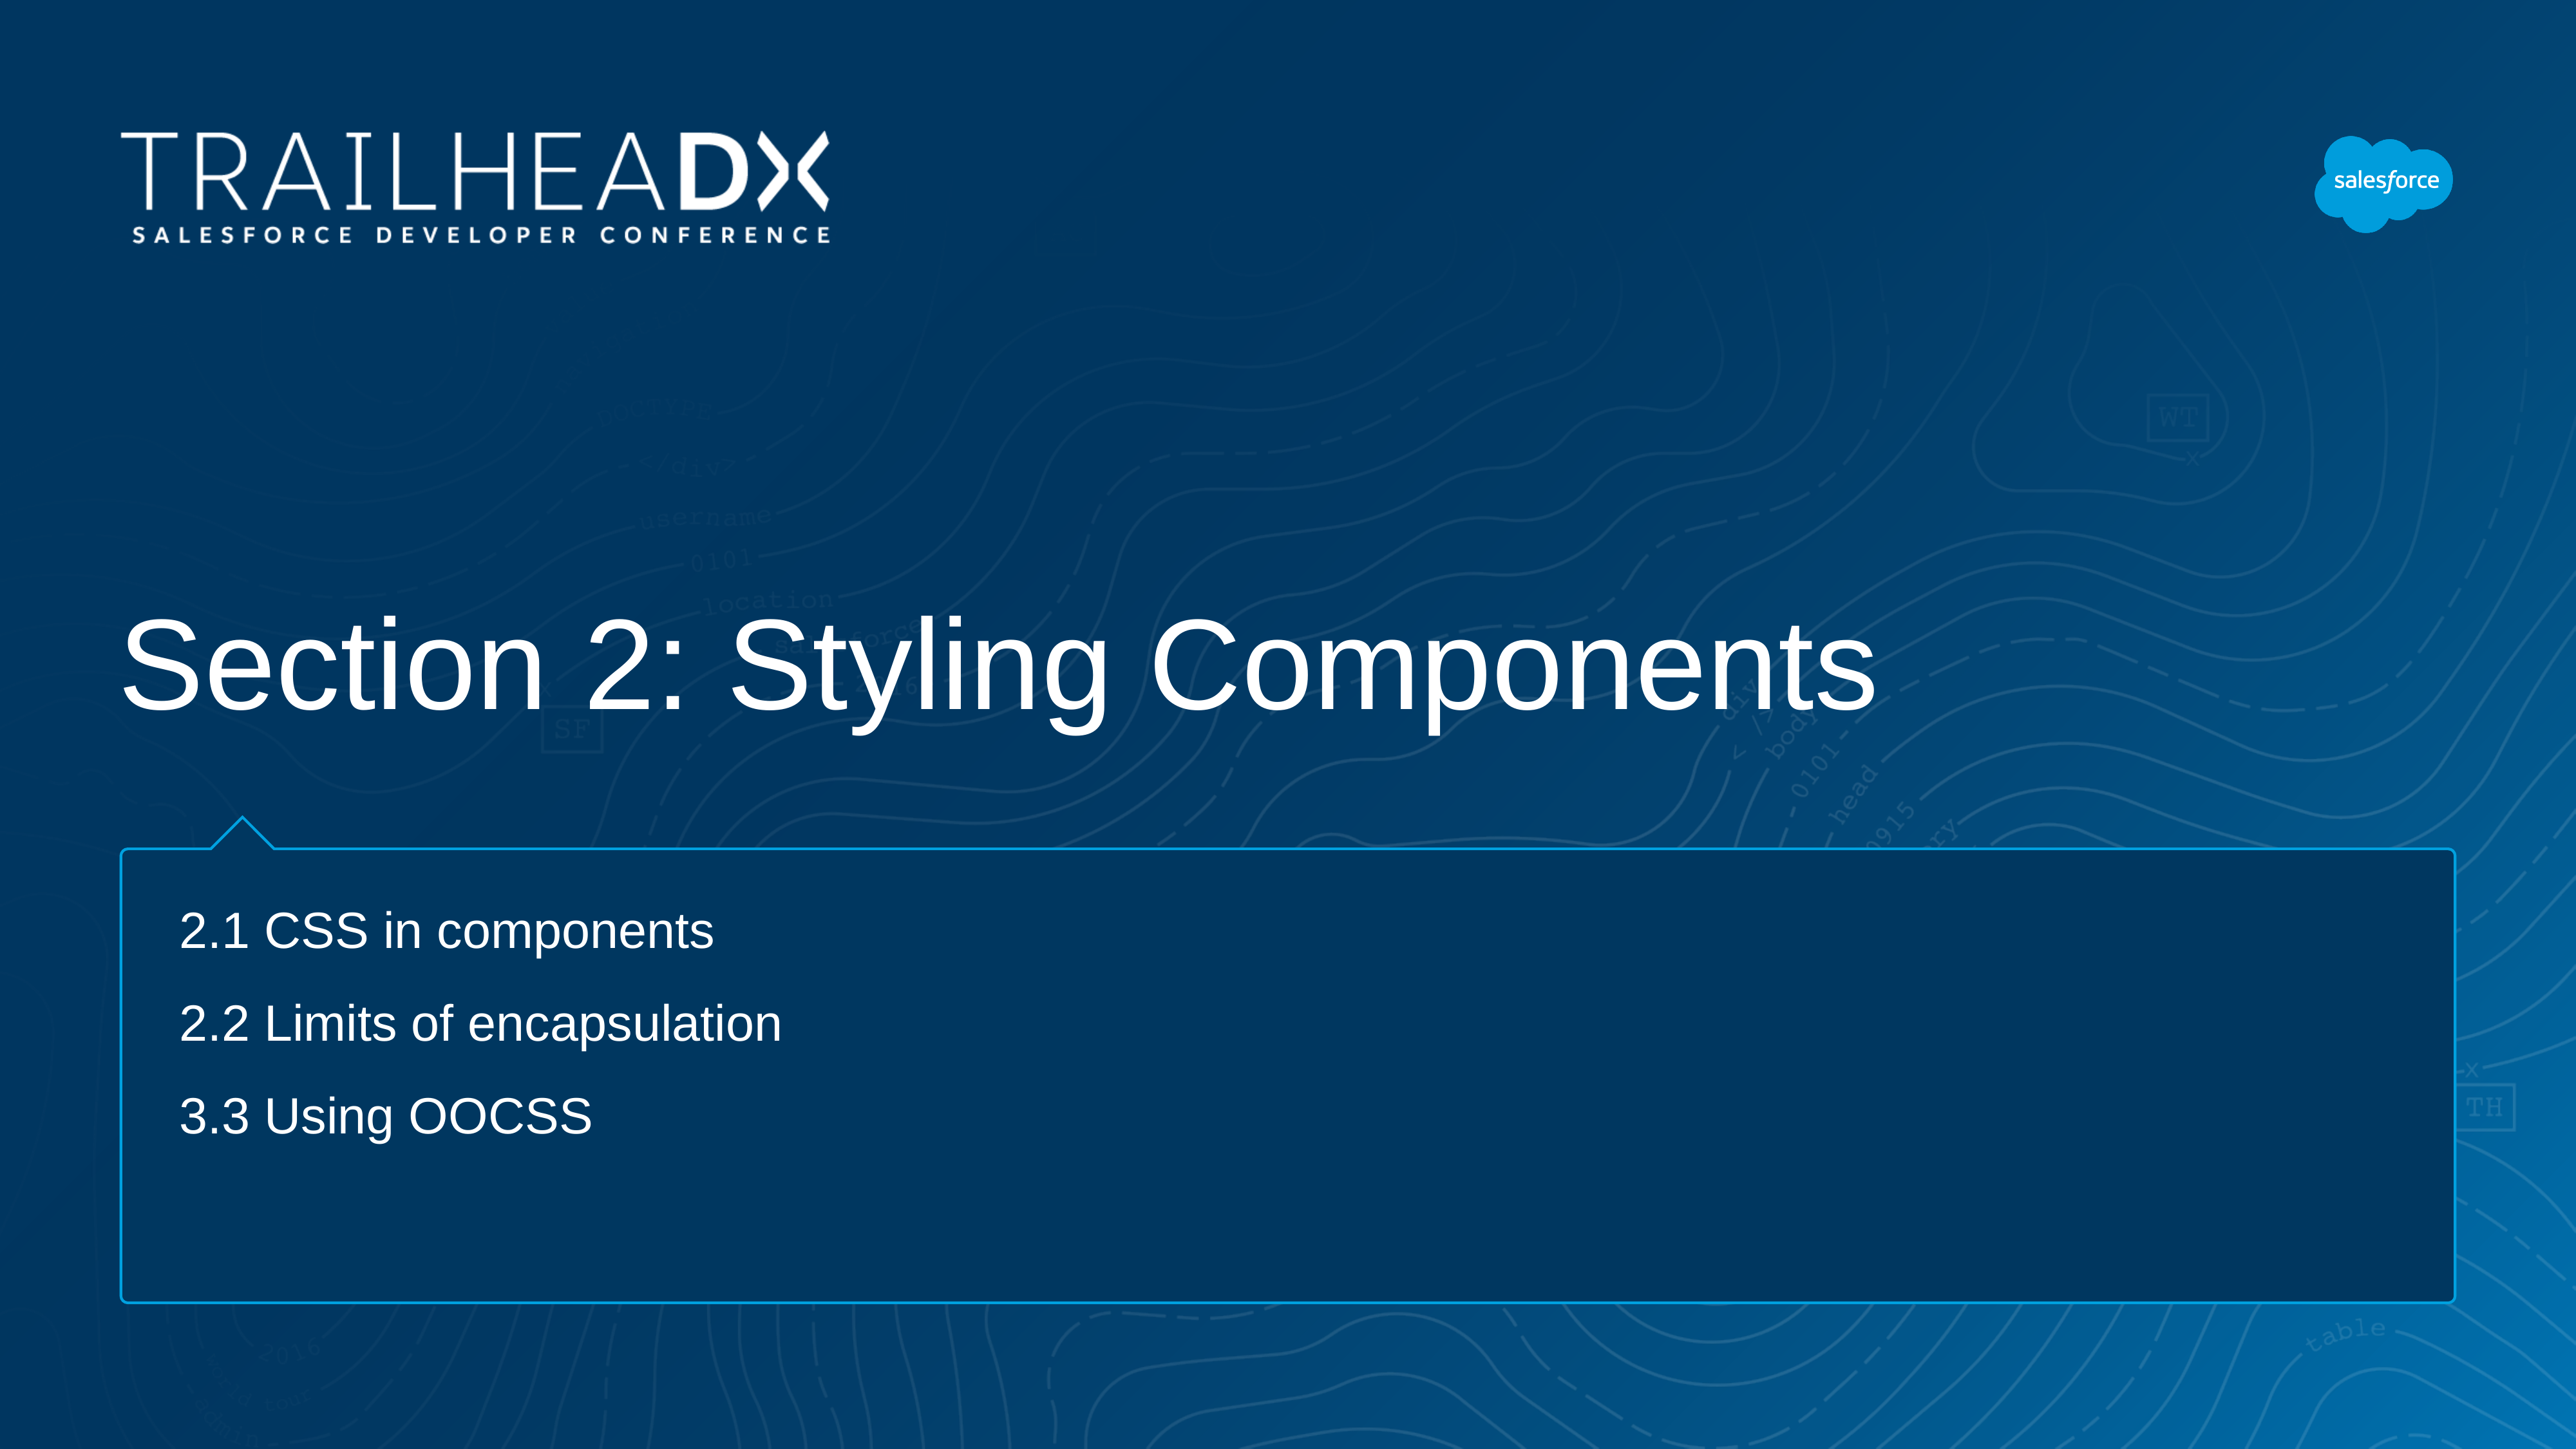

# Section 2: Styling Components
2.1 CSS in components
2.2 Limits of encapsulation
3.3 Using OOCSS